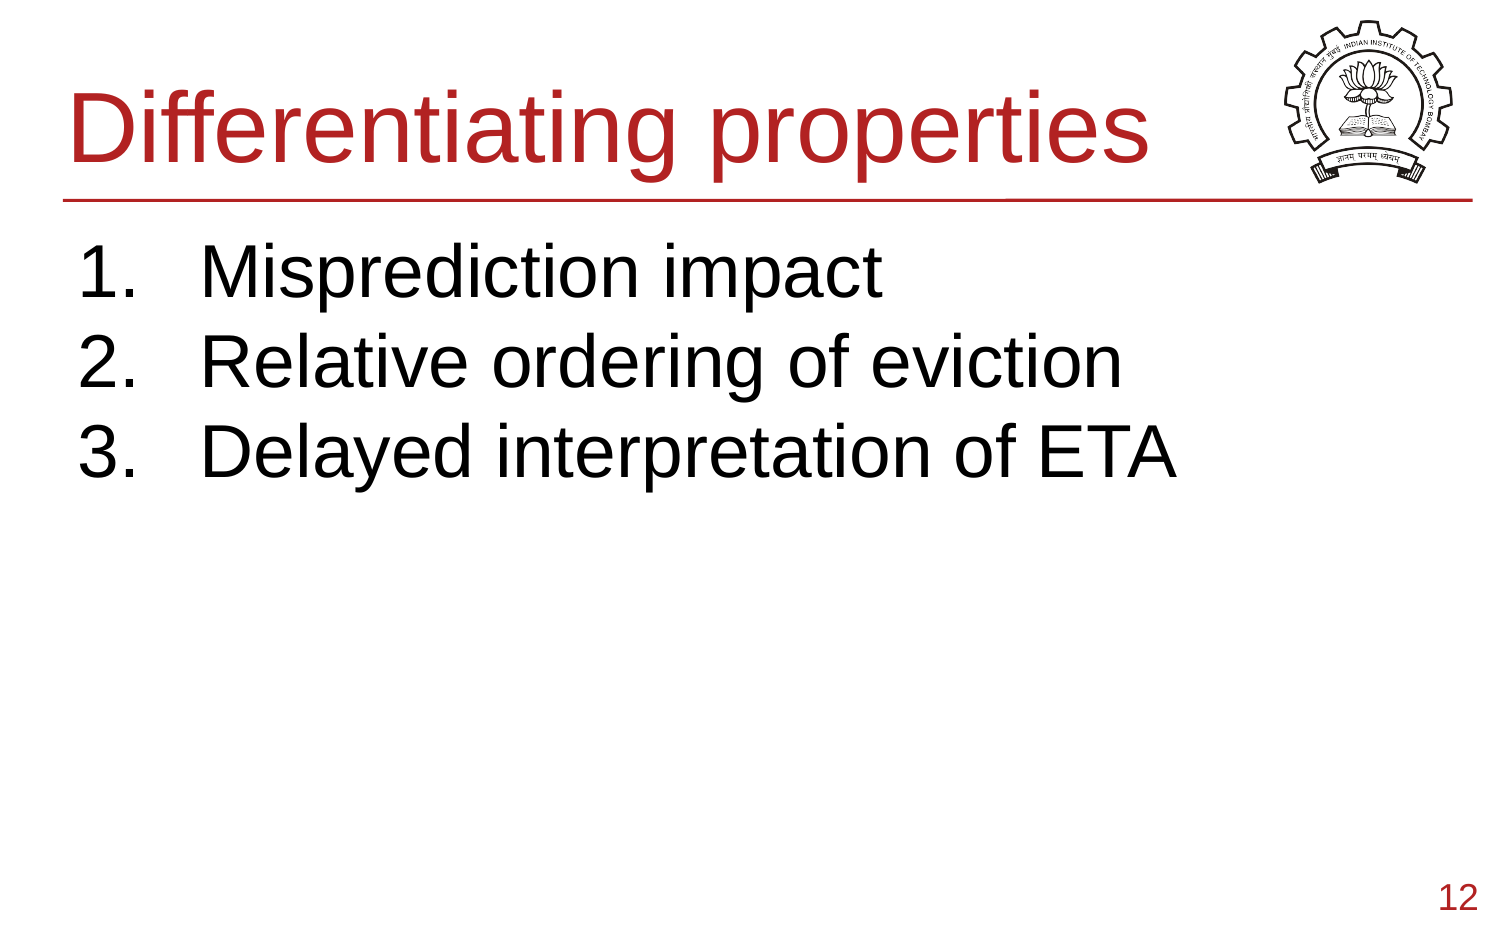

# Differentiating properties
Misprediction impact
Relative ordering of eviction
Delayed interpretation of ETA

12